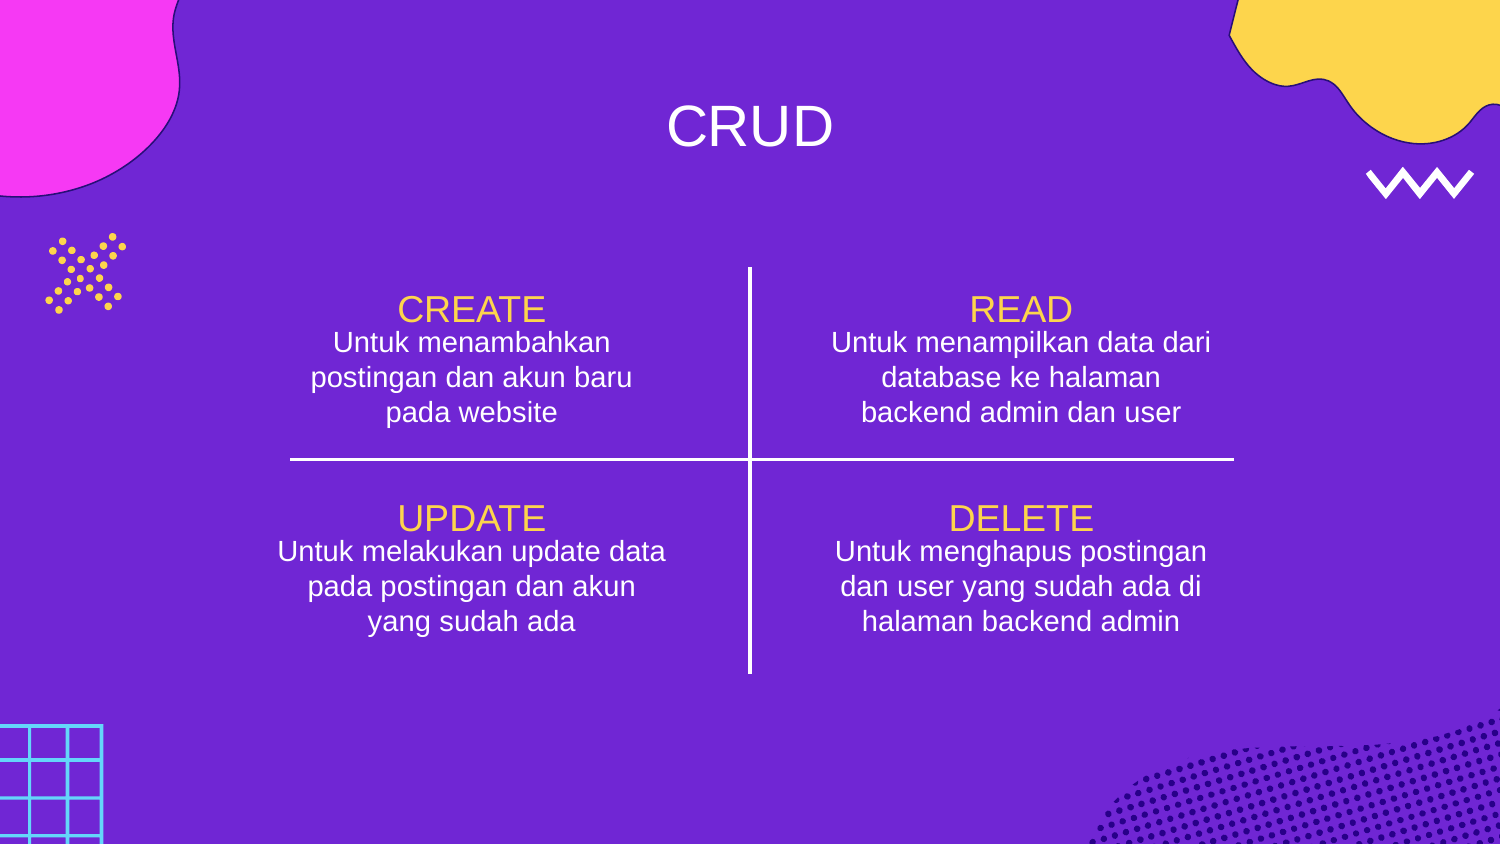

# CRUD
CREATE
READ
Untuk menambahkan postingan dan akun baru pada website
Untuk menampilkan data dari database ke halaman backend admin dan user
UPDATE
DELETE
Untuk melakukan update data pada postingan dan akun yang sudah ada
Untuk menghapus postingan dan user yang sudah ada di halaman backend admin